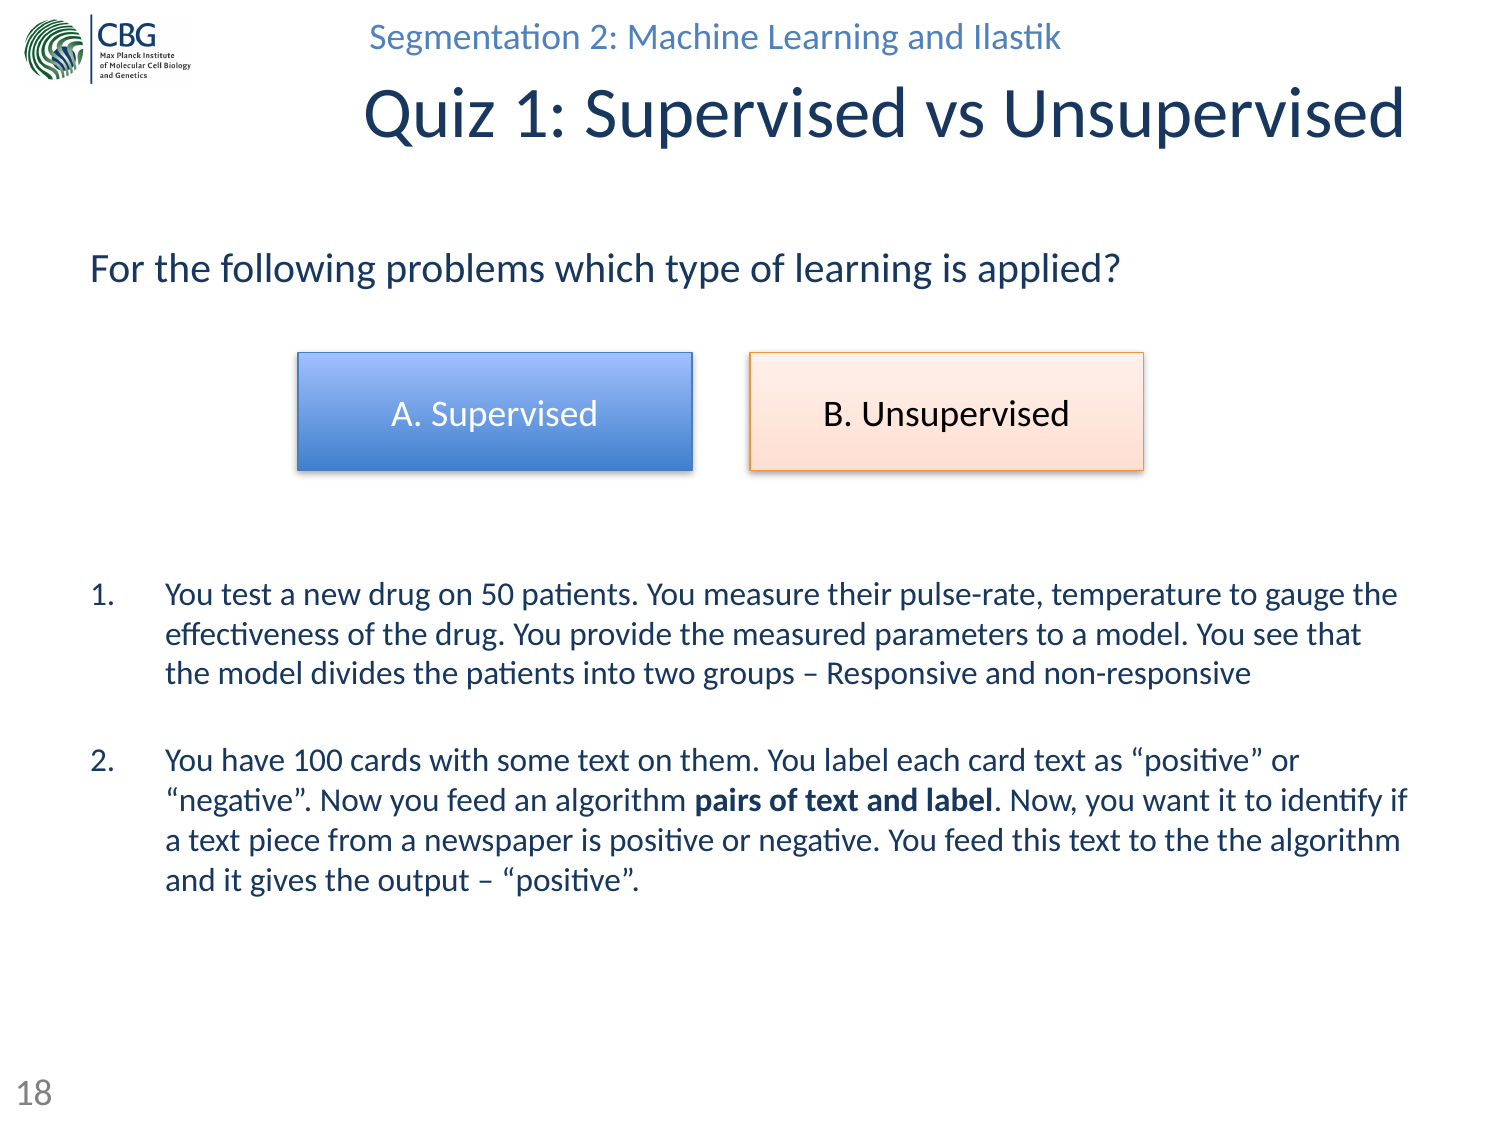

# Quiz 1: Supervised vs Unsupervised
For the following problems which type of learning is applied?

You test a new drug on 50 patients. You measure their pulse-rate, temperature to gauge the effectiveness of the drug. You provide the measured parameters to a model. You see that the model divides the patients into two groups – Responsive and non-responsive
You have 100 cards with some text on them. You label each card text as “positive” or “negative”. Now you feed an algorithm pairs of text and label. Now, you want it to identify if a text piece from a newspaper is positive or negative. You feed this text to the the algorithm and it gives the output – “positive”.

A. Supervised
B. Unsupervised